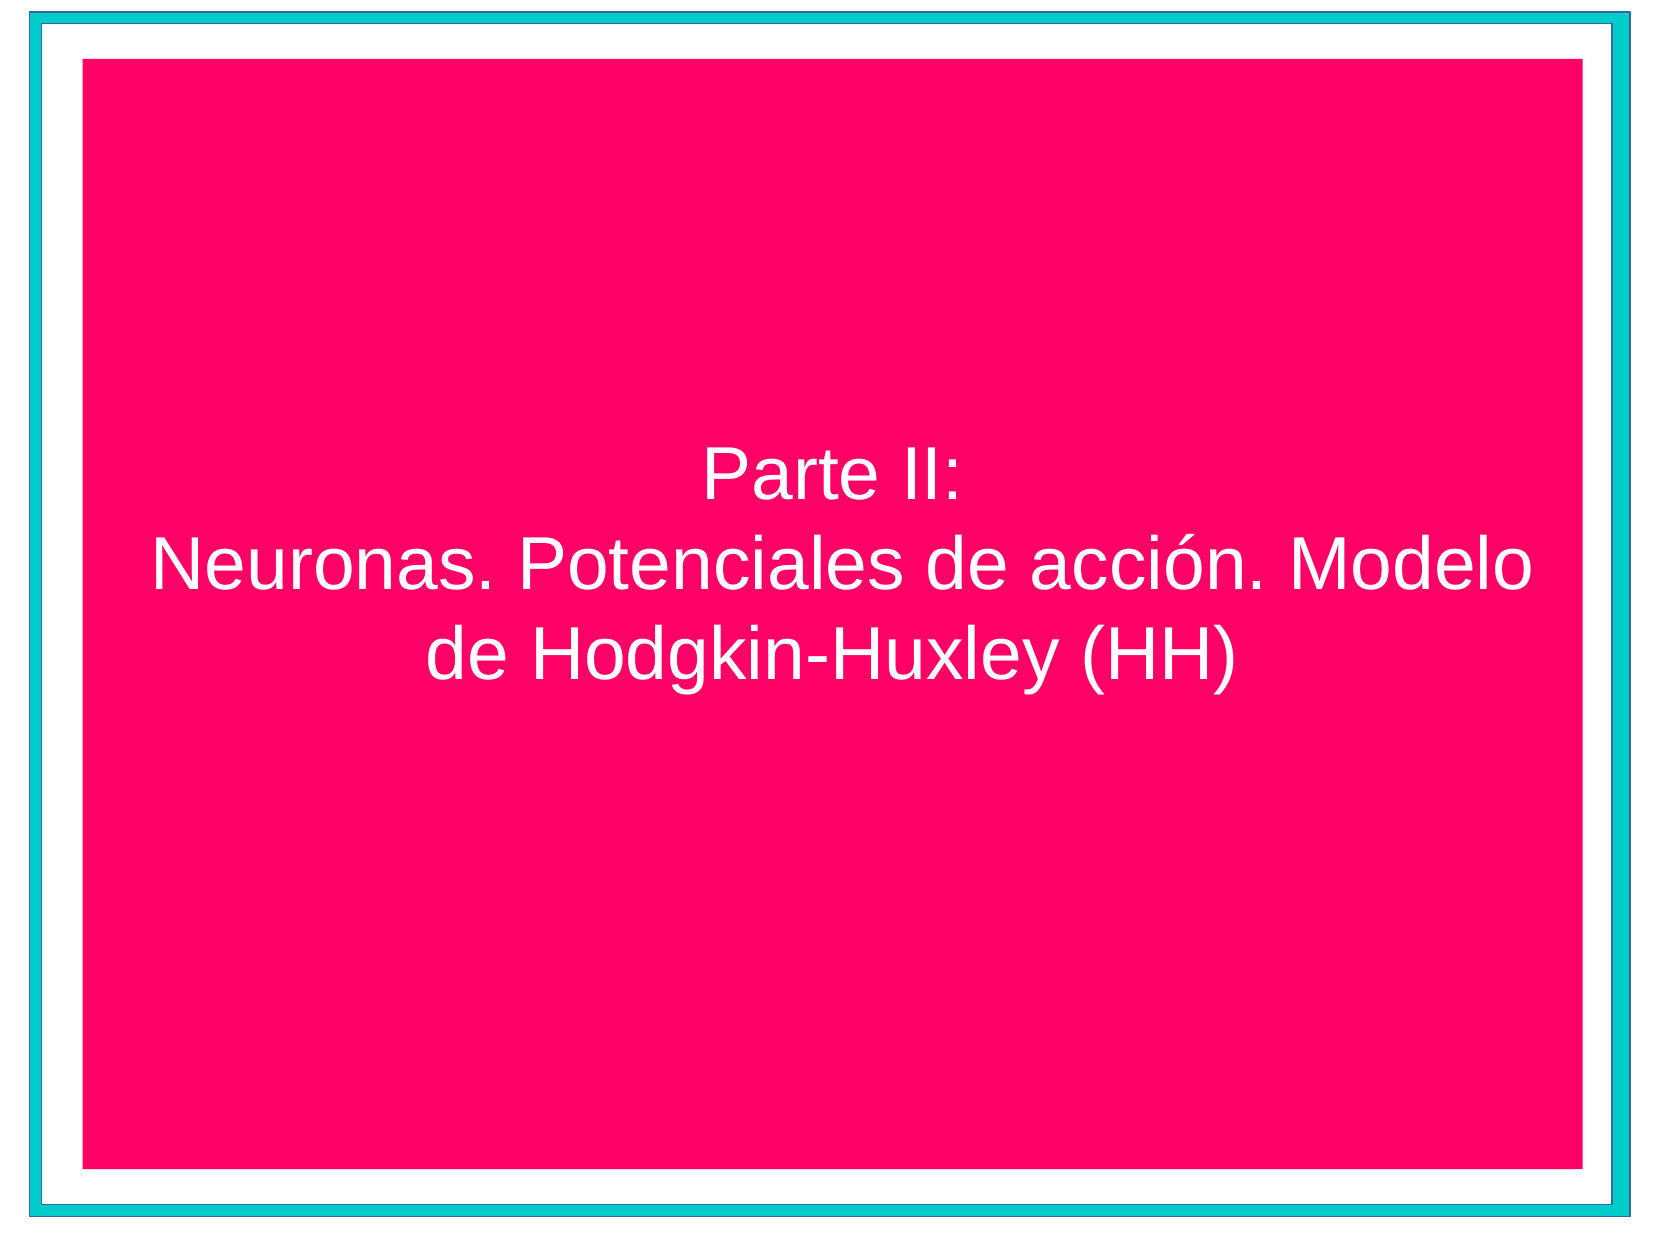

Parte II:
 Neuronas. Potenciales de acción. Modelo de Hodgkin-Huxley (HH)